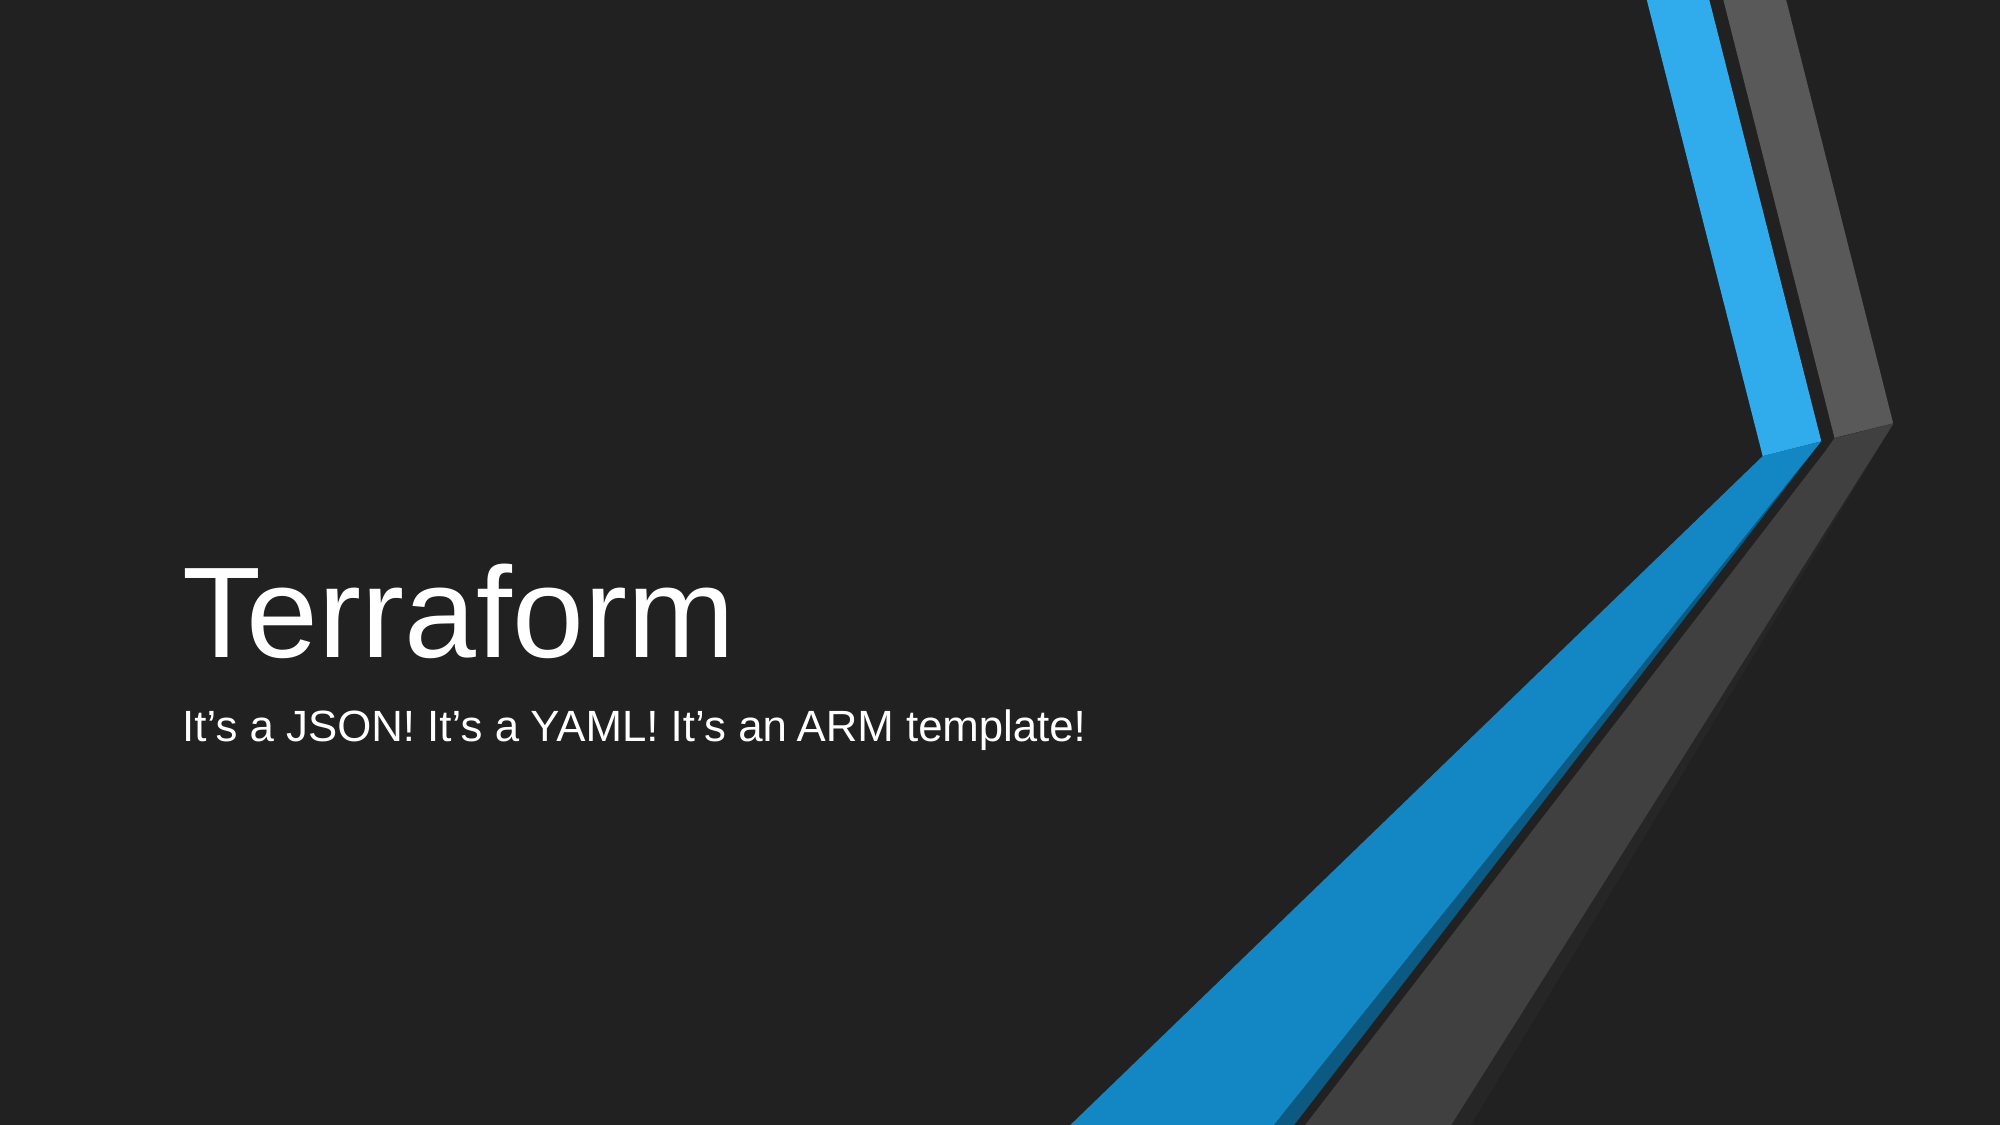

# Terraform
It’s a JSON! It’s a YAML! It’s an ARM template!